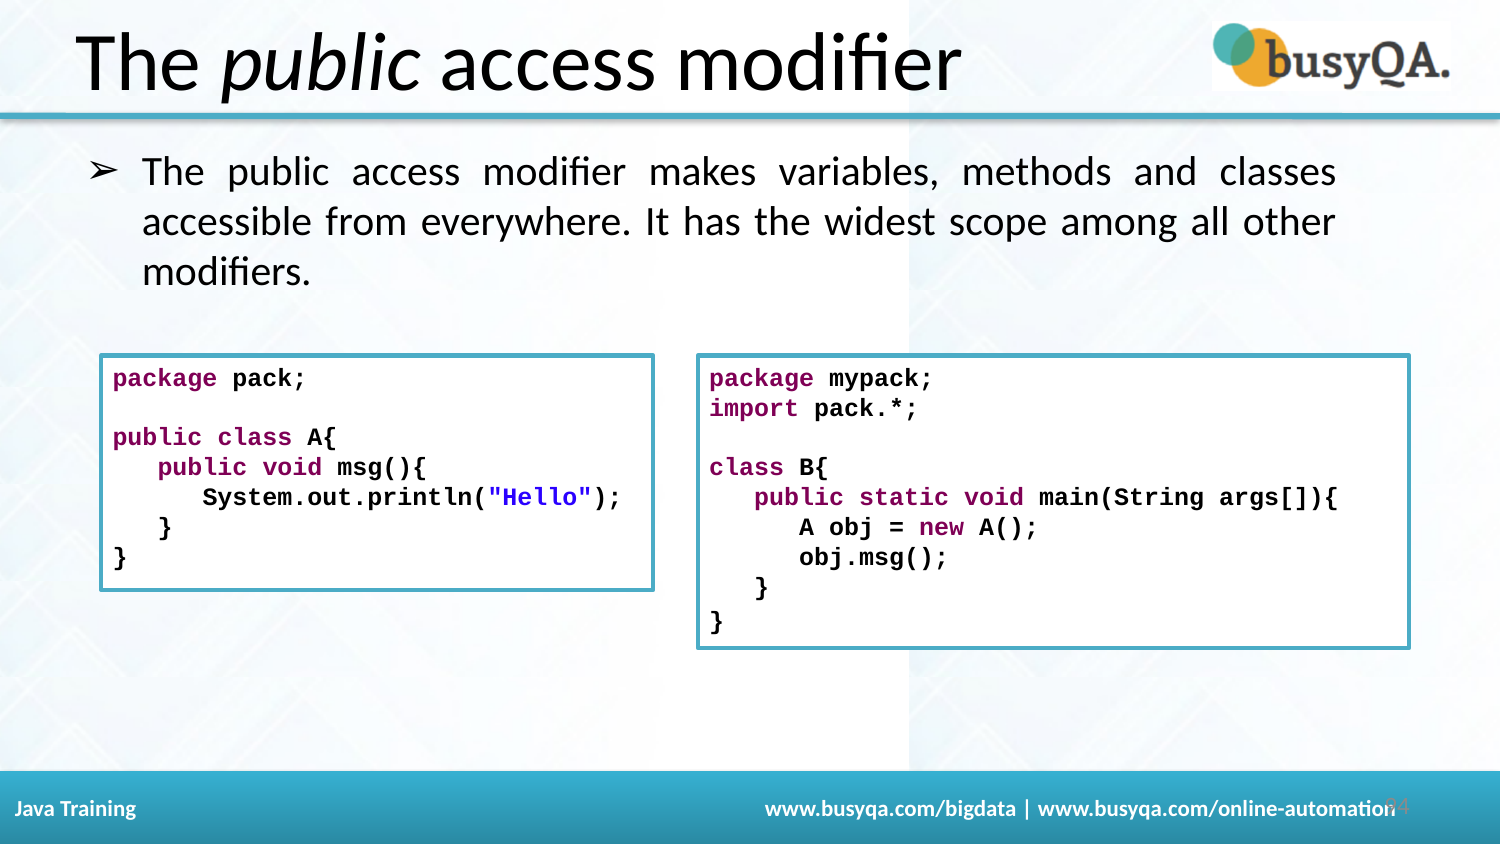

The public access modifier
The public access modifier makes variables, methods and classes accessible from everywhere. It has the widest scope among all other modifiers.
package pack;

public class A{
   public void msg(){
      System.out.println("Hello");
   }
}
package mypack;
import pack.*;

class B{
   public static void main(String args[]){
      A obj = new A();
      obj.msg();
   }
}
94